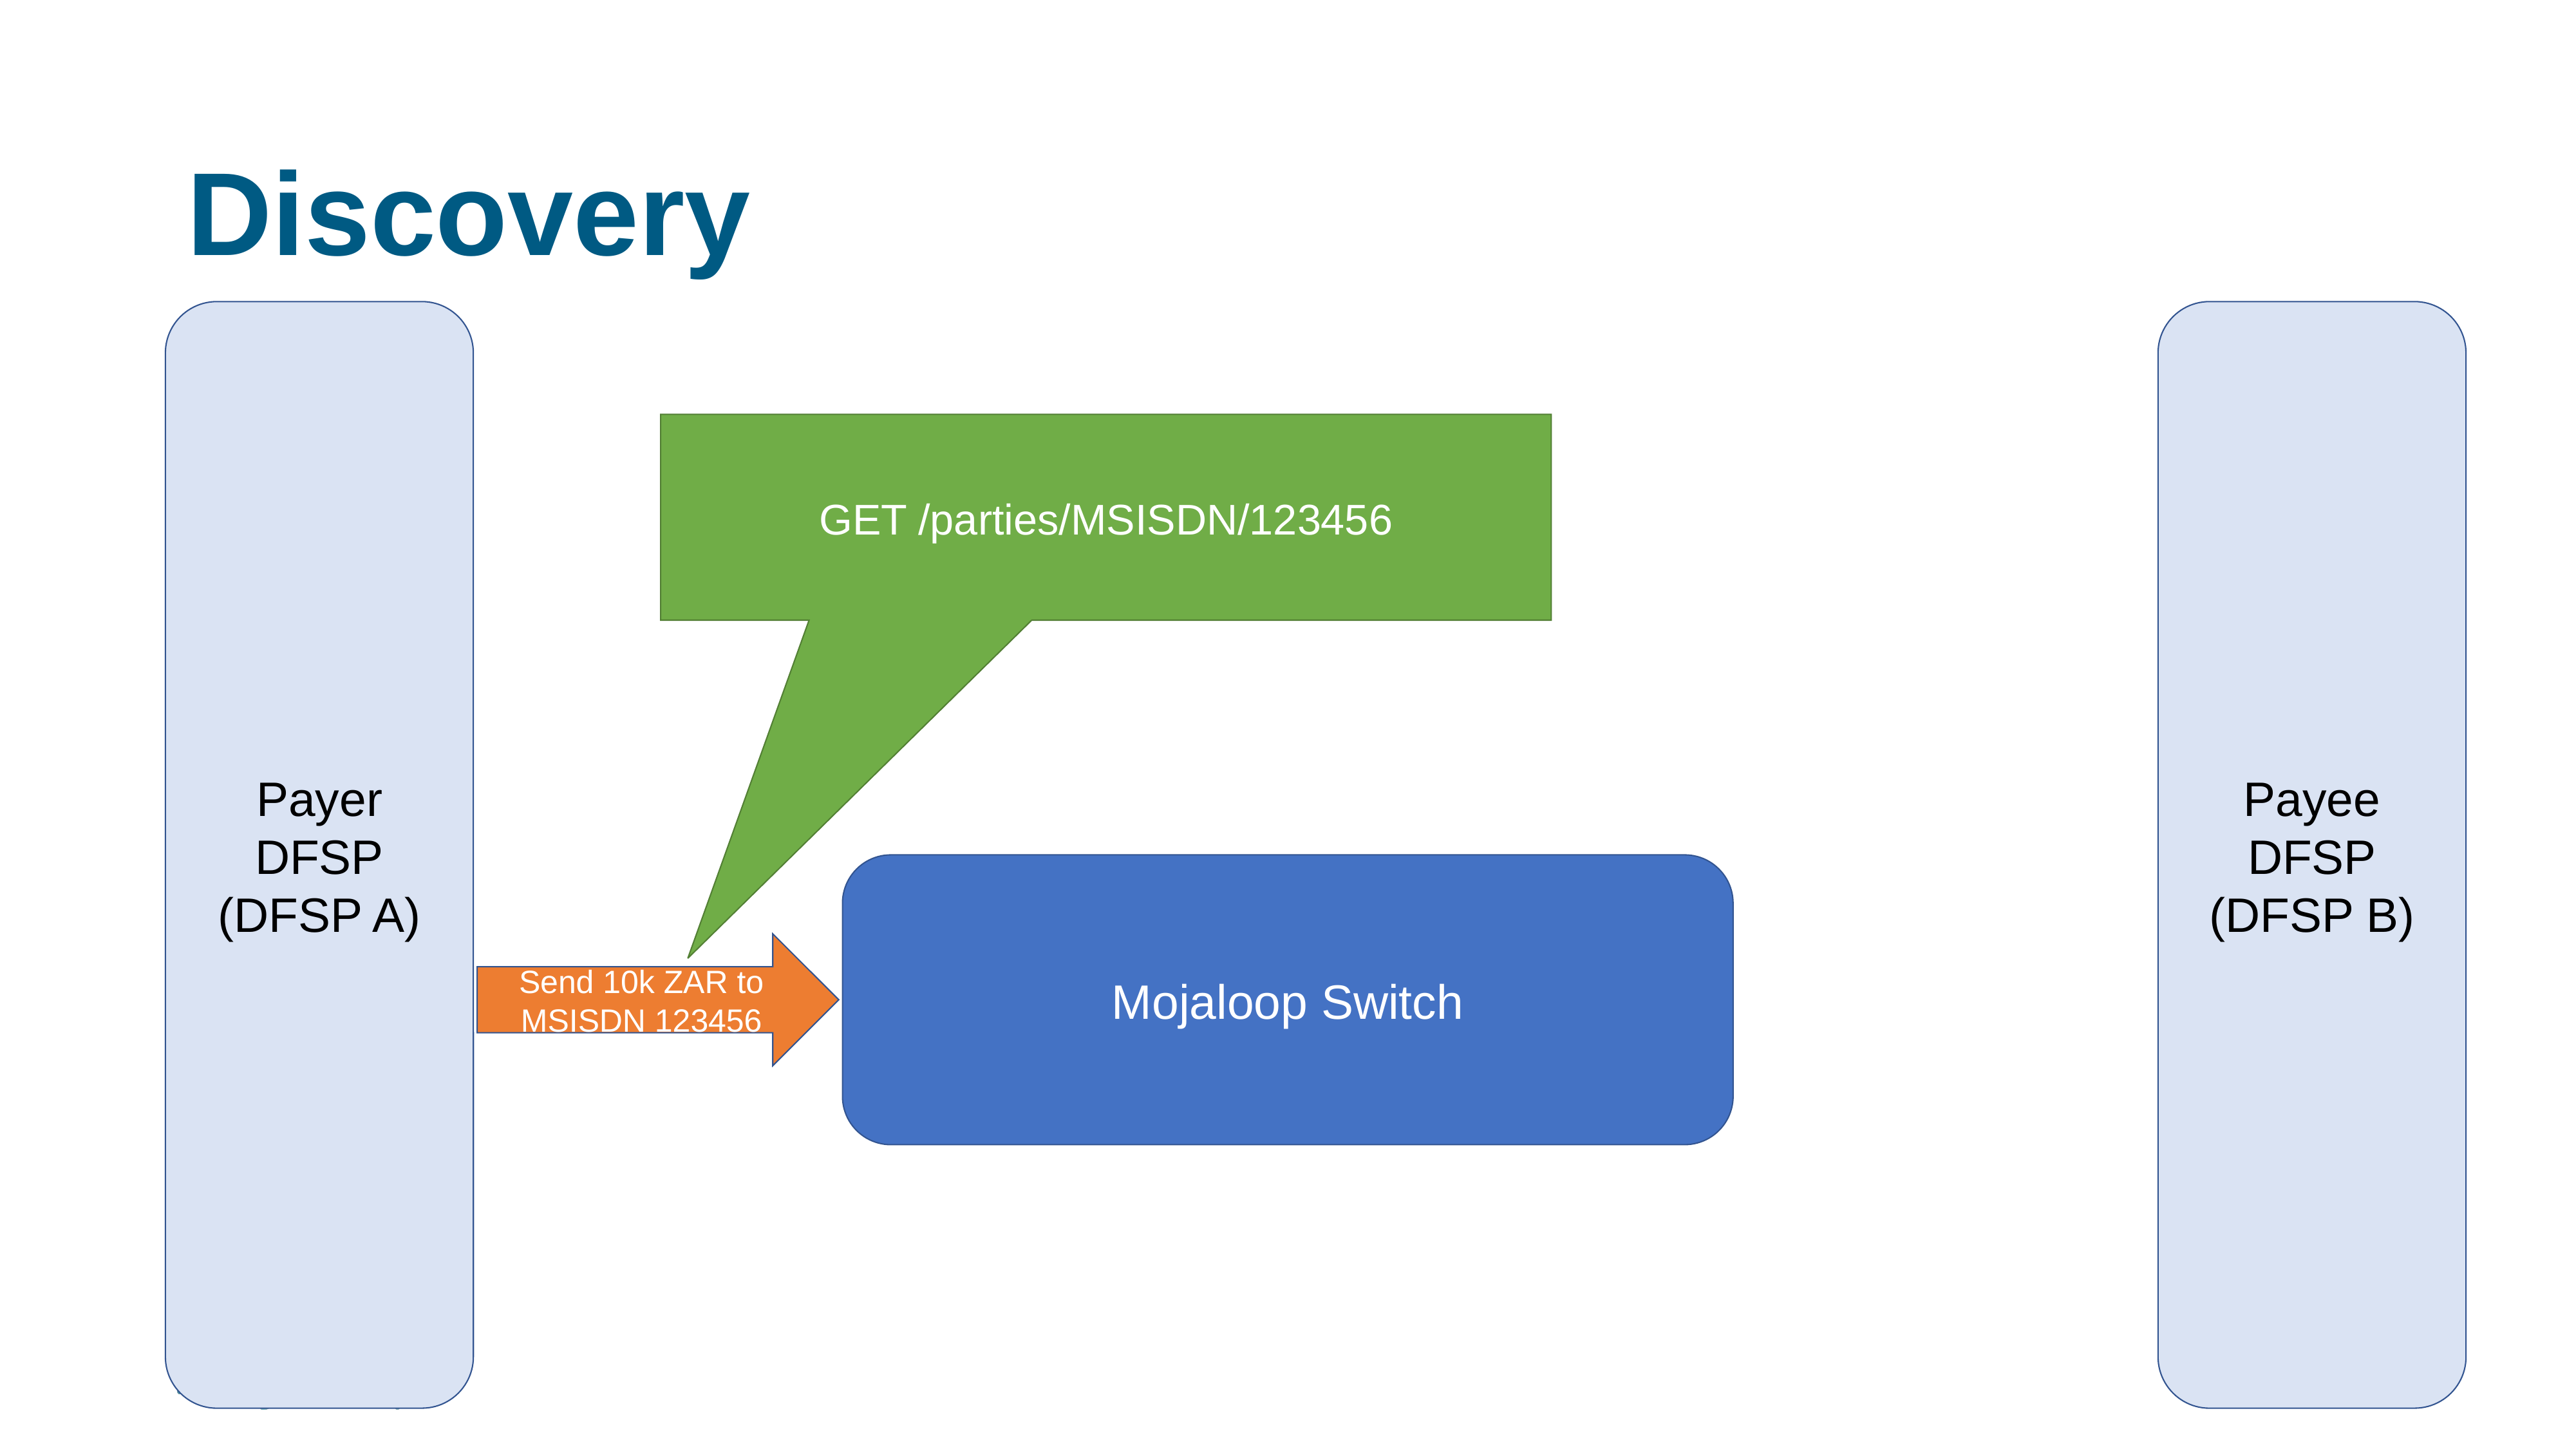

# Discovery
Payer
DFSP
(DFSP A)
Payee
DFSP
(DFSP B)
GET /parties/MSISDN/123456
Mojaloop Switch
Send 10k ZAR to MSISDN 123456